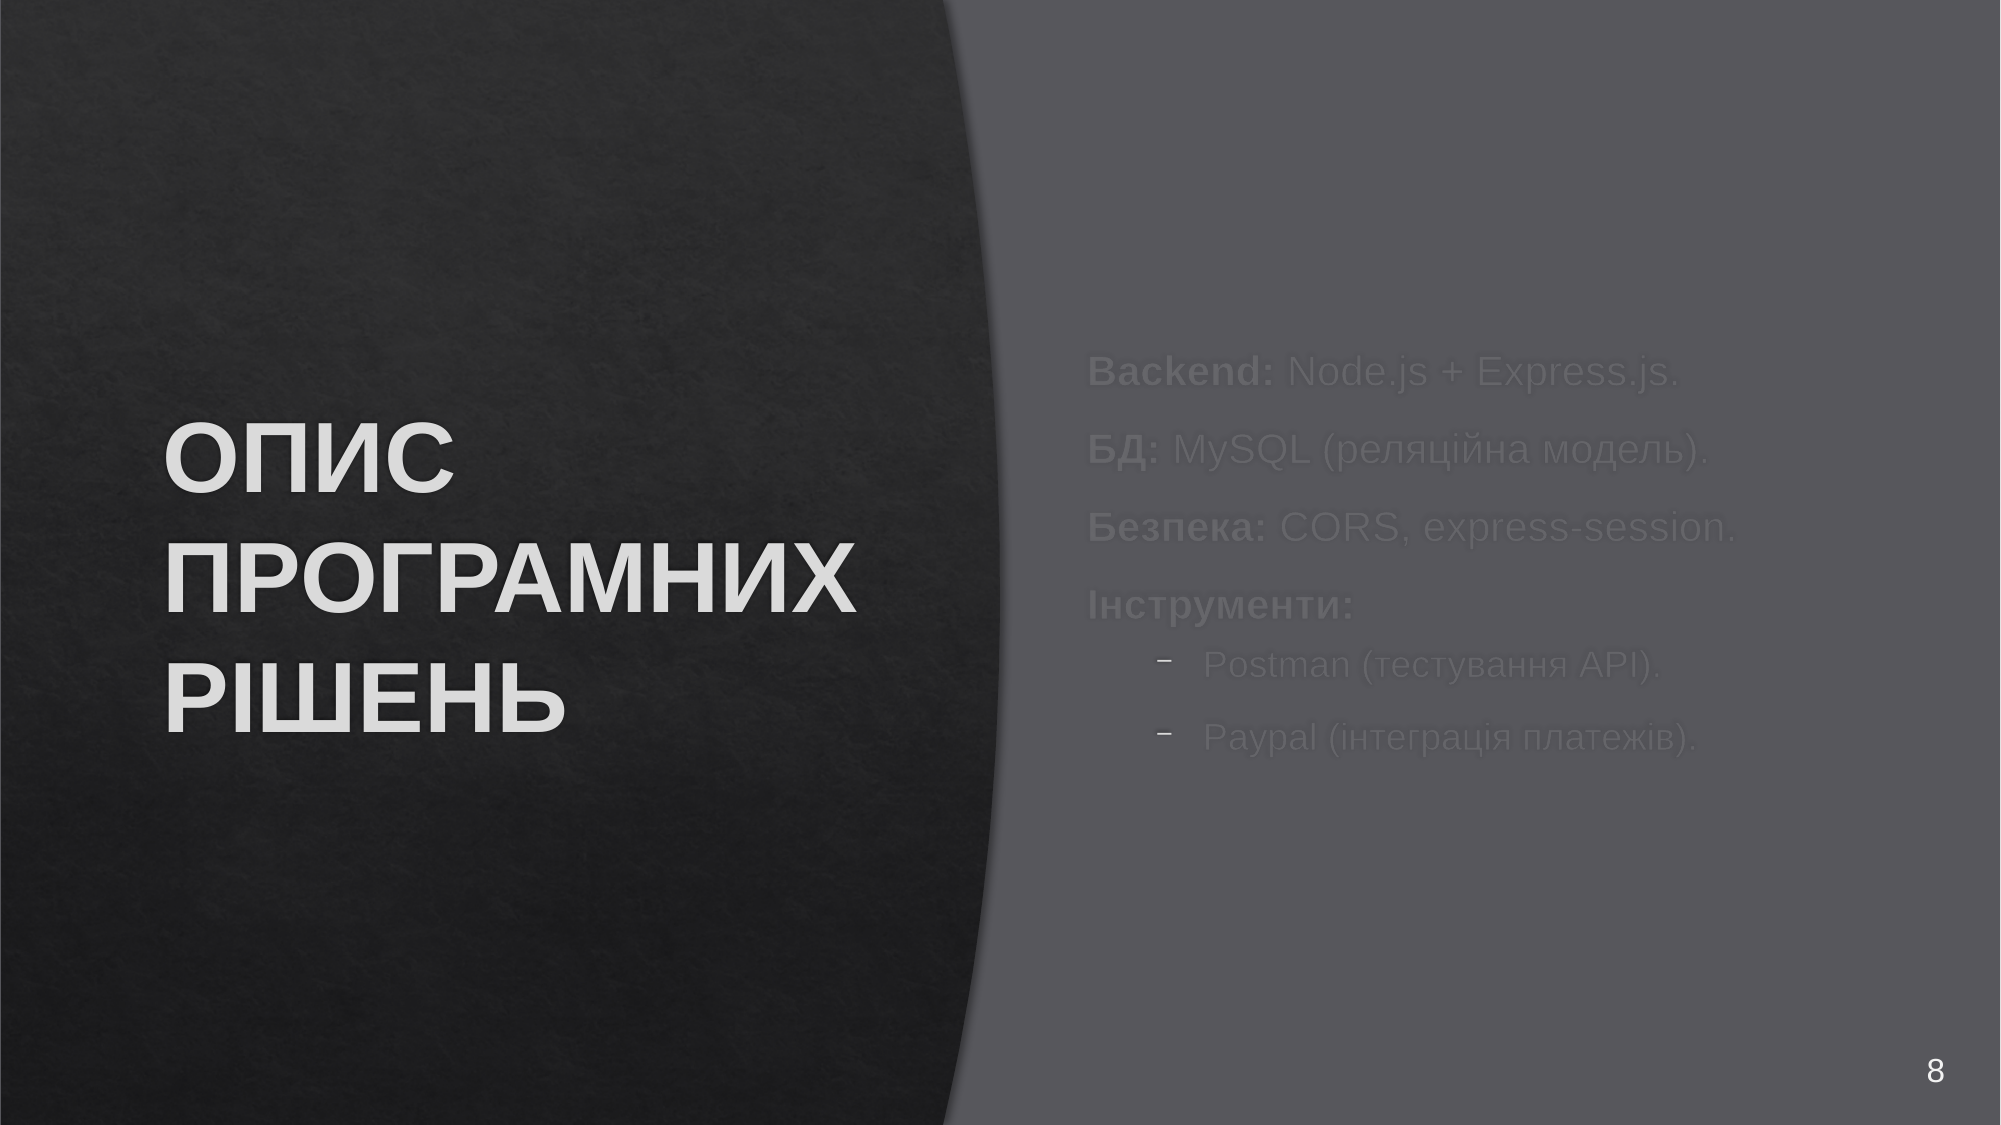

# ОПИС ПРОГРАМНИХ РІШЕНЬ
Backend: Node.js + Express.js.
БД: MySQL (реляційна модель).
Безпека: CORS, express-session.
Інструменти:
Postman (тестування API).
Paypal (інтеграція платежів).
8